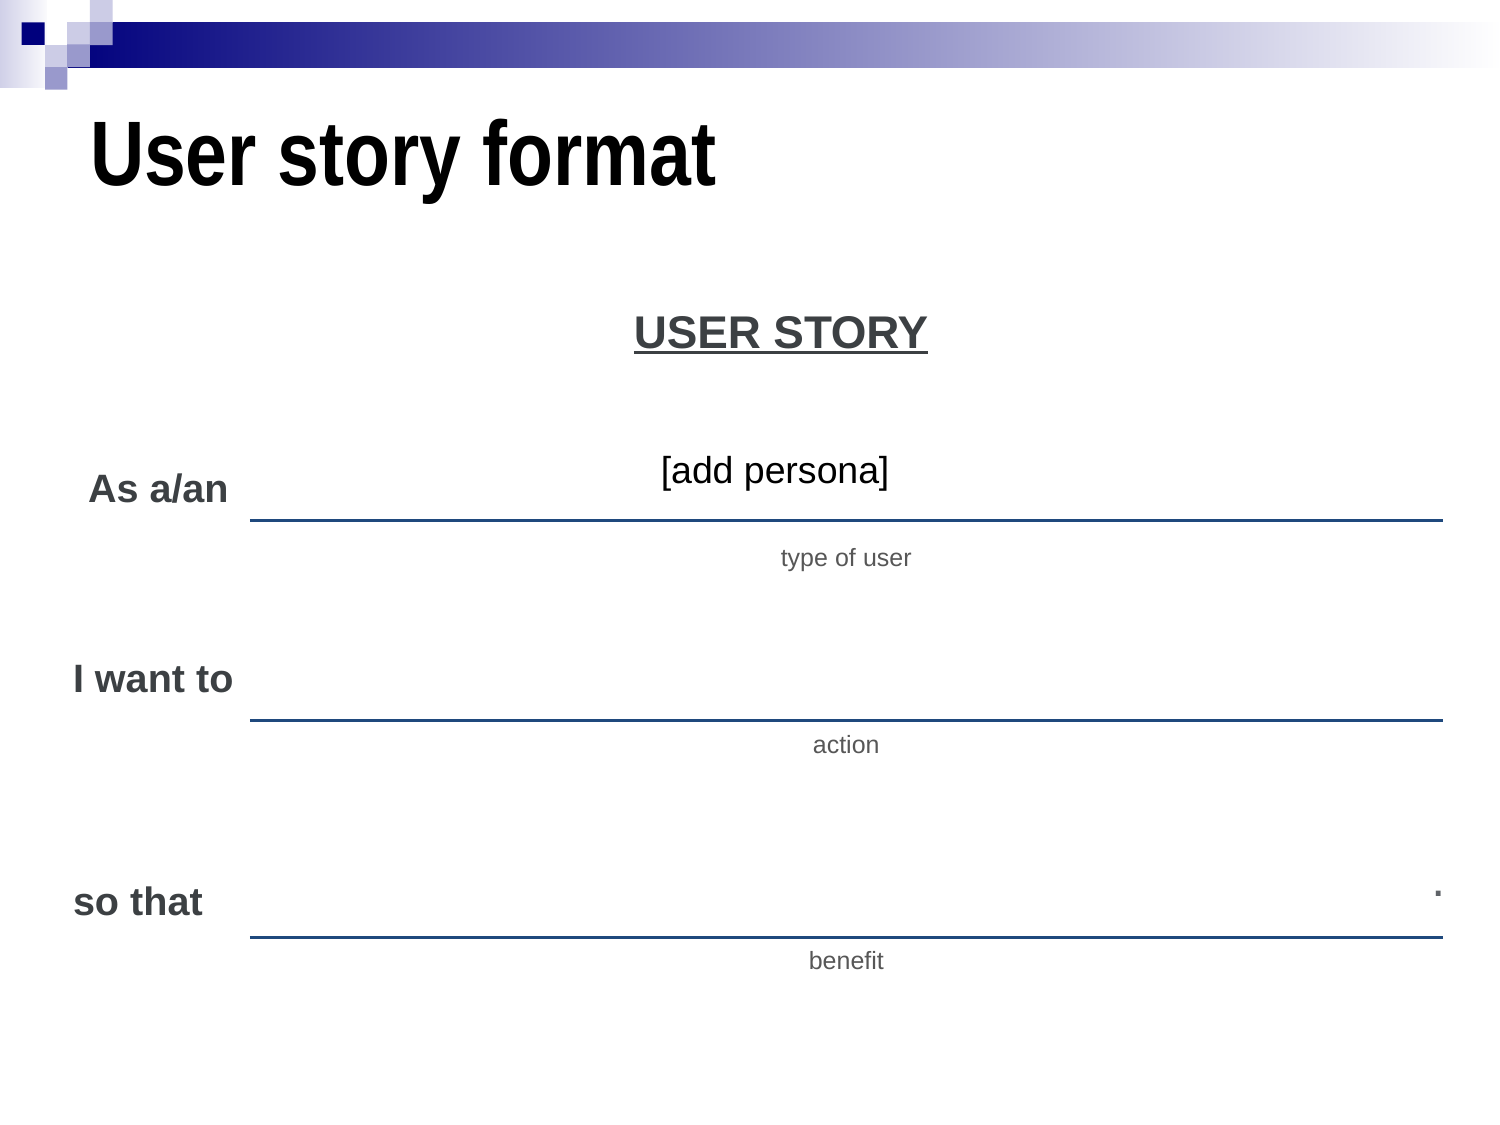

# User story format
USER STORY

[add persona]
As a/an
type of user
I want to
action
.
so that
benefit